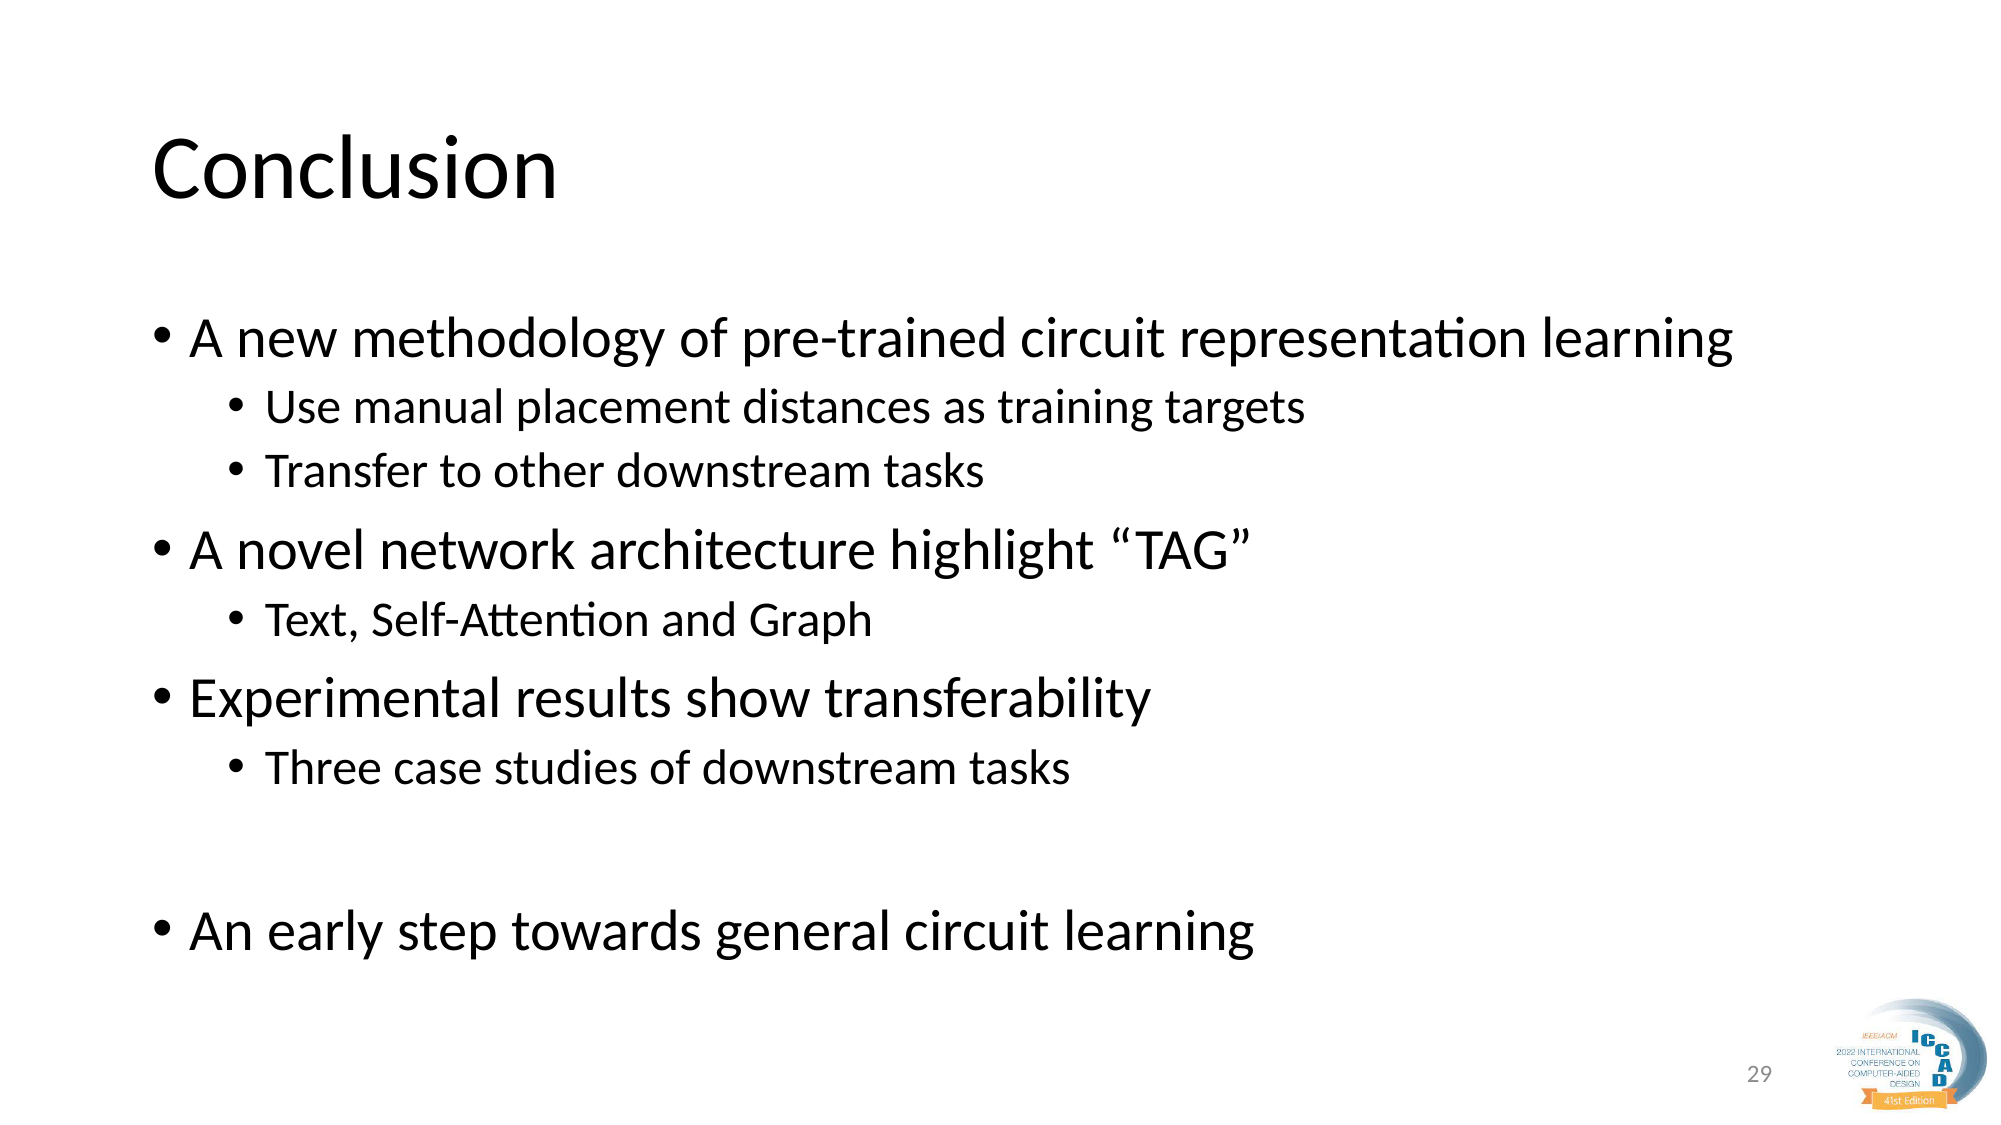

# Conclusion
A new methodology of pre-trained circuit representation learning
Use manual placement distances as training targets
Transfer to other downstream tasks
A novel network architecture highlight “TAG”
Text, Self-Attention and Graph
Experimental results show transferability
Three case studies of downstream tasks

An early step towards general circuit learning
29